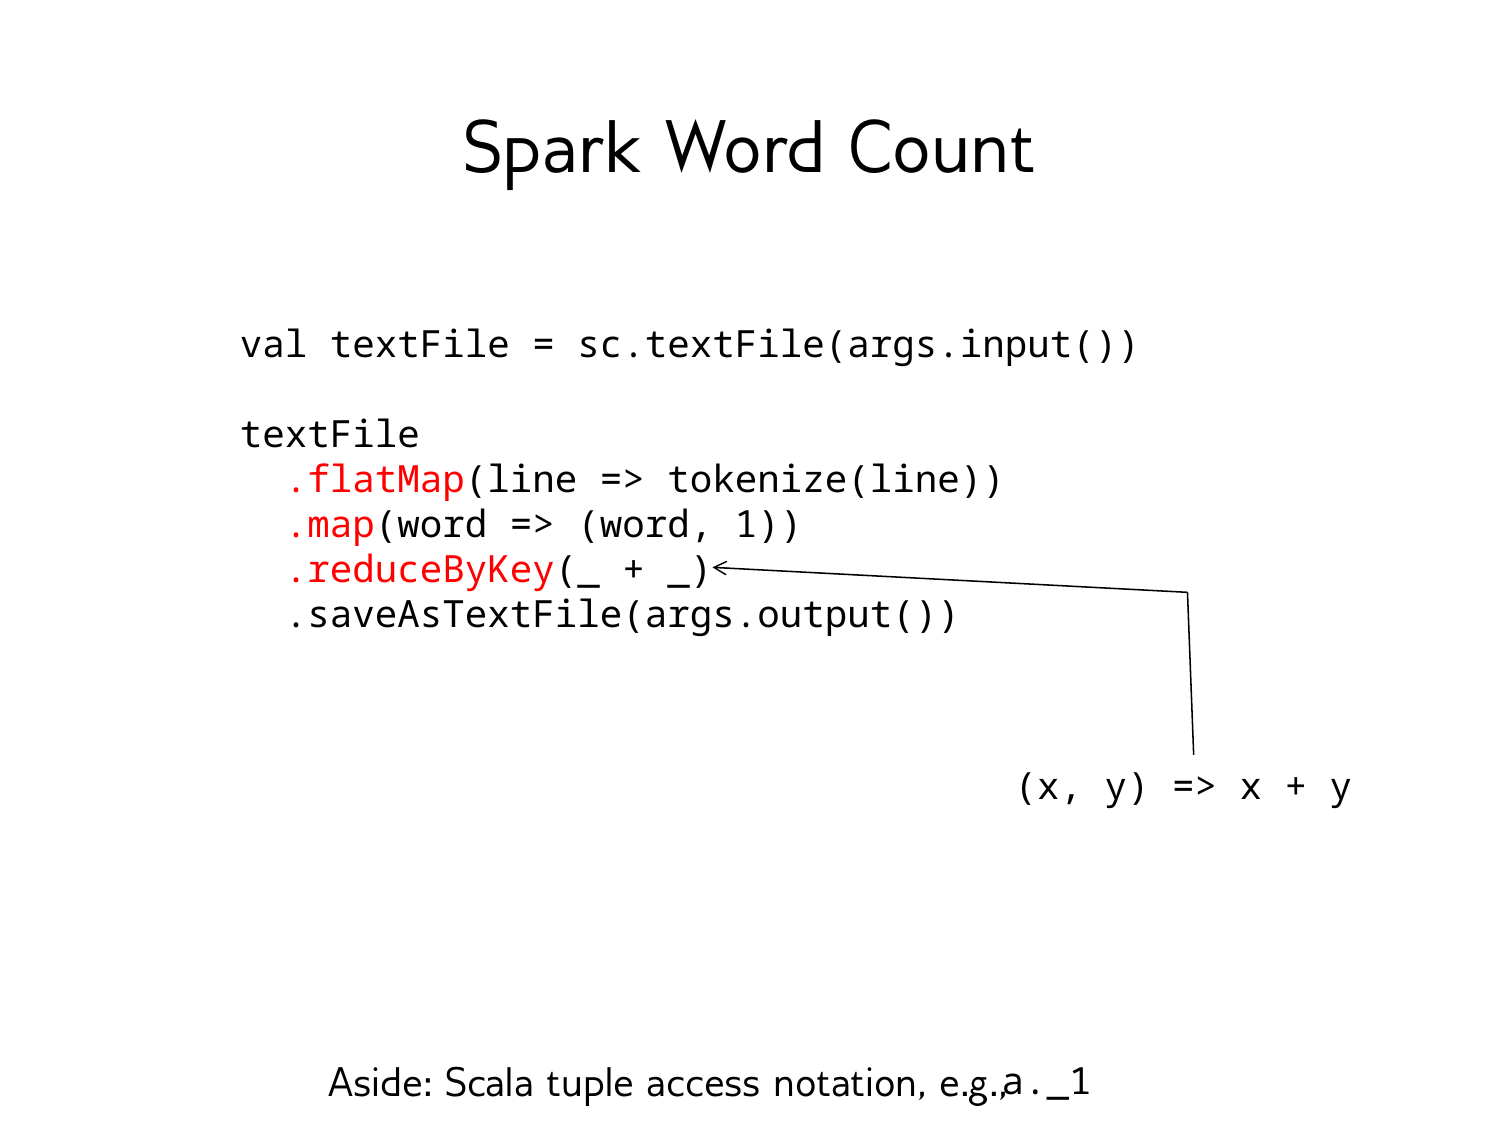

Spark Word Count
val textFile = sc.textFile(args.input())

textFile
  .flatMap(line => tokenize(line))
  .map(word => (word, 1))
  .reduceByKey(_ + _)
  .saveAsTextFile(args.output())
(x, y) => x + y
Aside: Scala tuple access notation, e.g.,
a._1